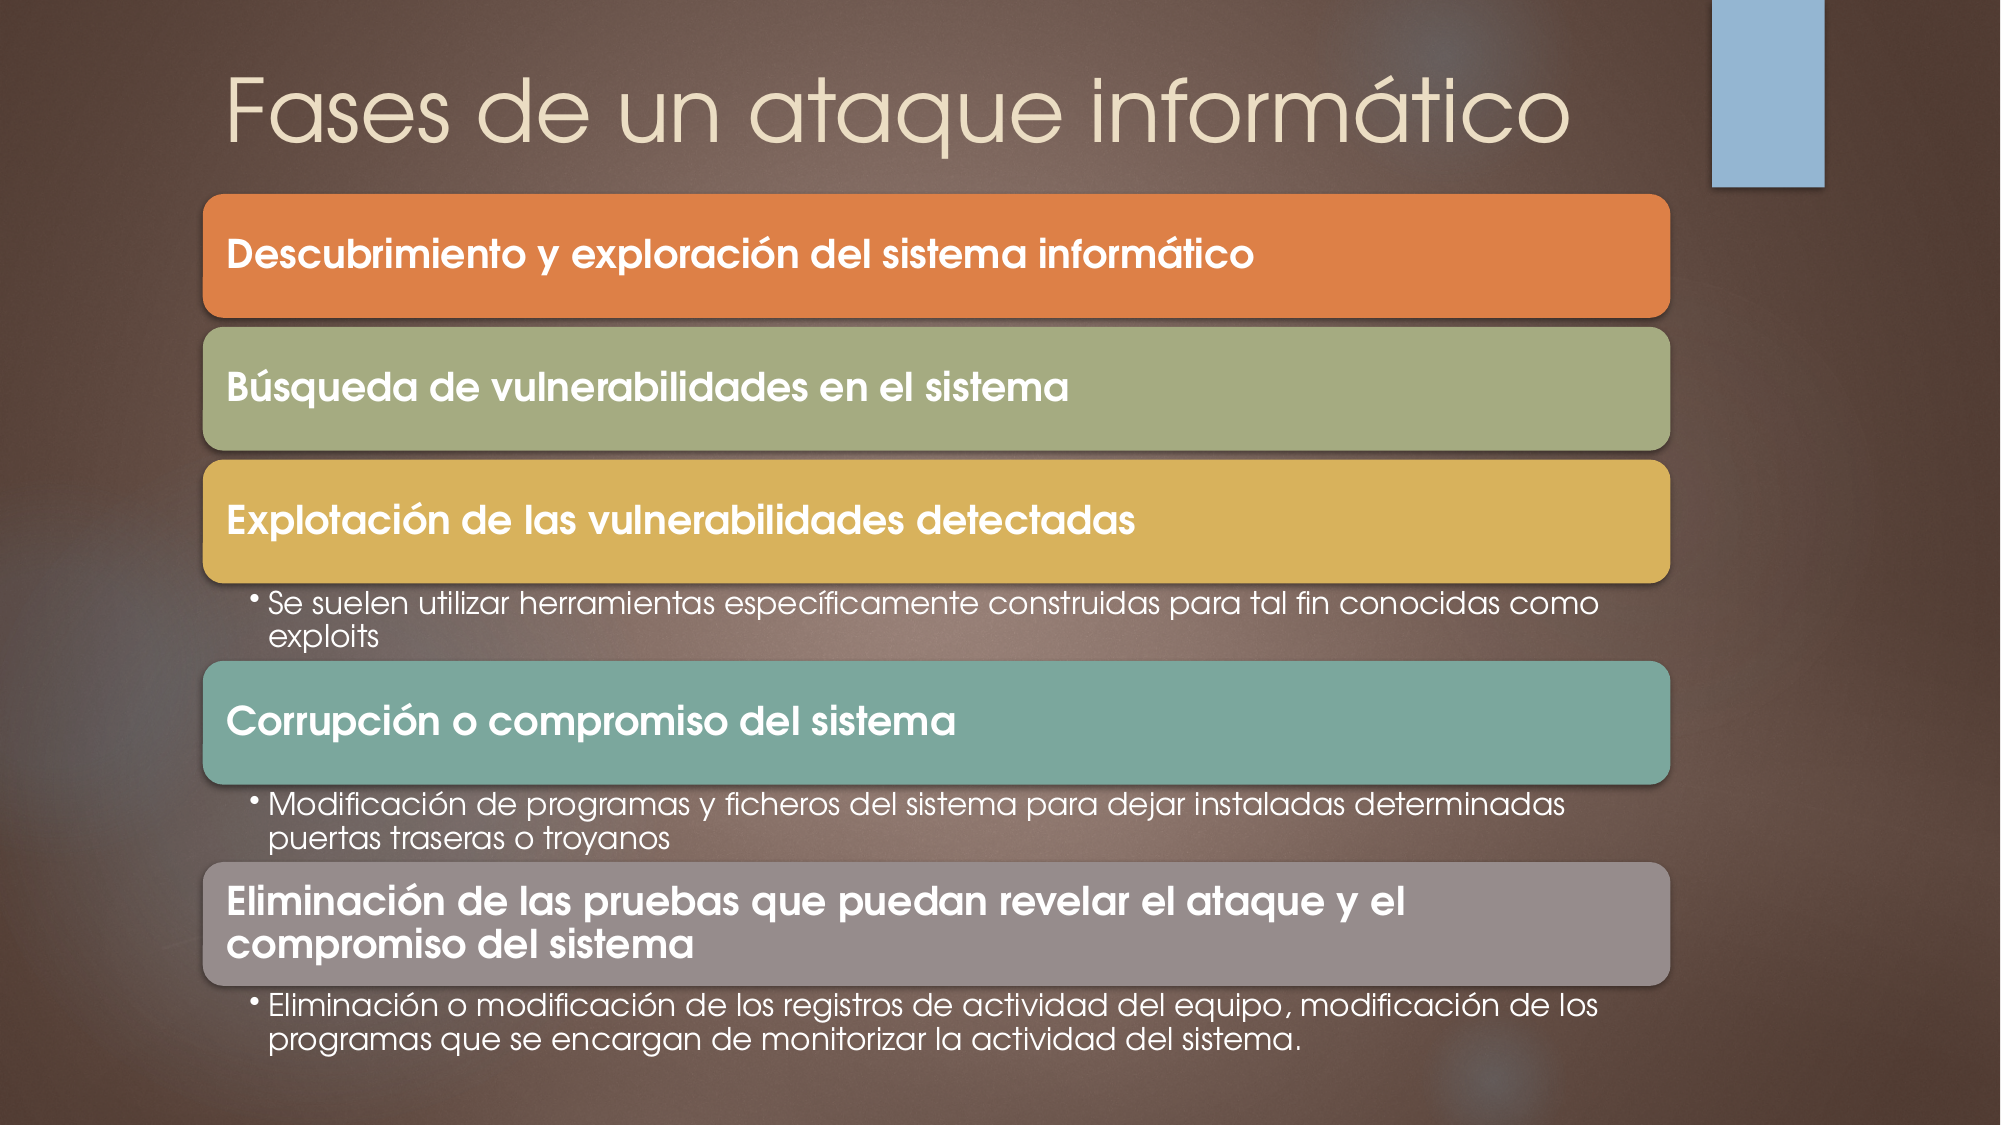

# Fases de un ataque informático
Descubrimiento y exploración del sistema informático
Búsqueda de vulnerabilidades en el sistema
Explotación de las vulnerabilidades detectadas
Se suelen utilizar herramientas específicamente construidas para tal fin conocidas como exploits
Corrupción o compromiso del sistema
Modificación de programas y ficheros del sistema para dejar instaladas determinadas puertas traseras o troyanos
Eliminación de las pruebas que puedan revelar el ataque y el compromiso del sistema
Eliminación o modificación de los registros de actividad del equipo, modificación de los programas que se encargan de monitorizar la actividad del sistema.